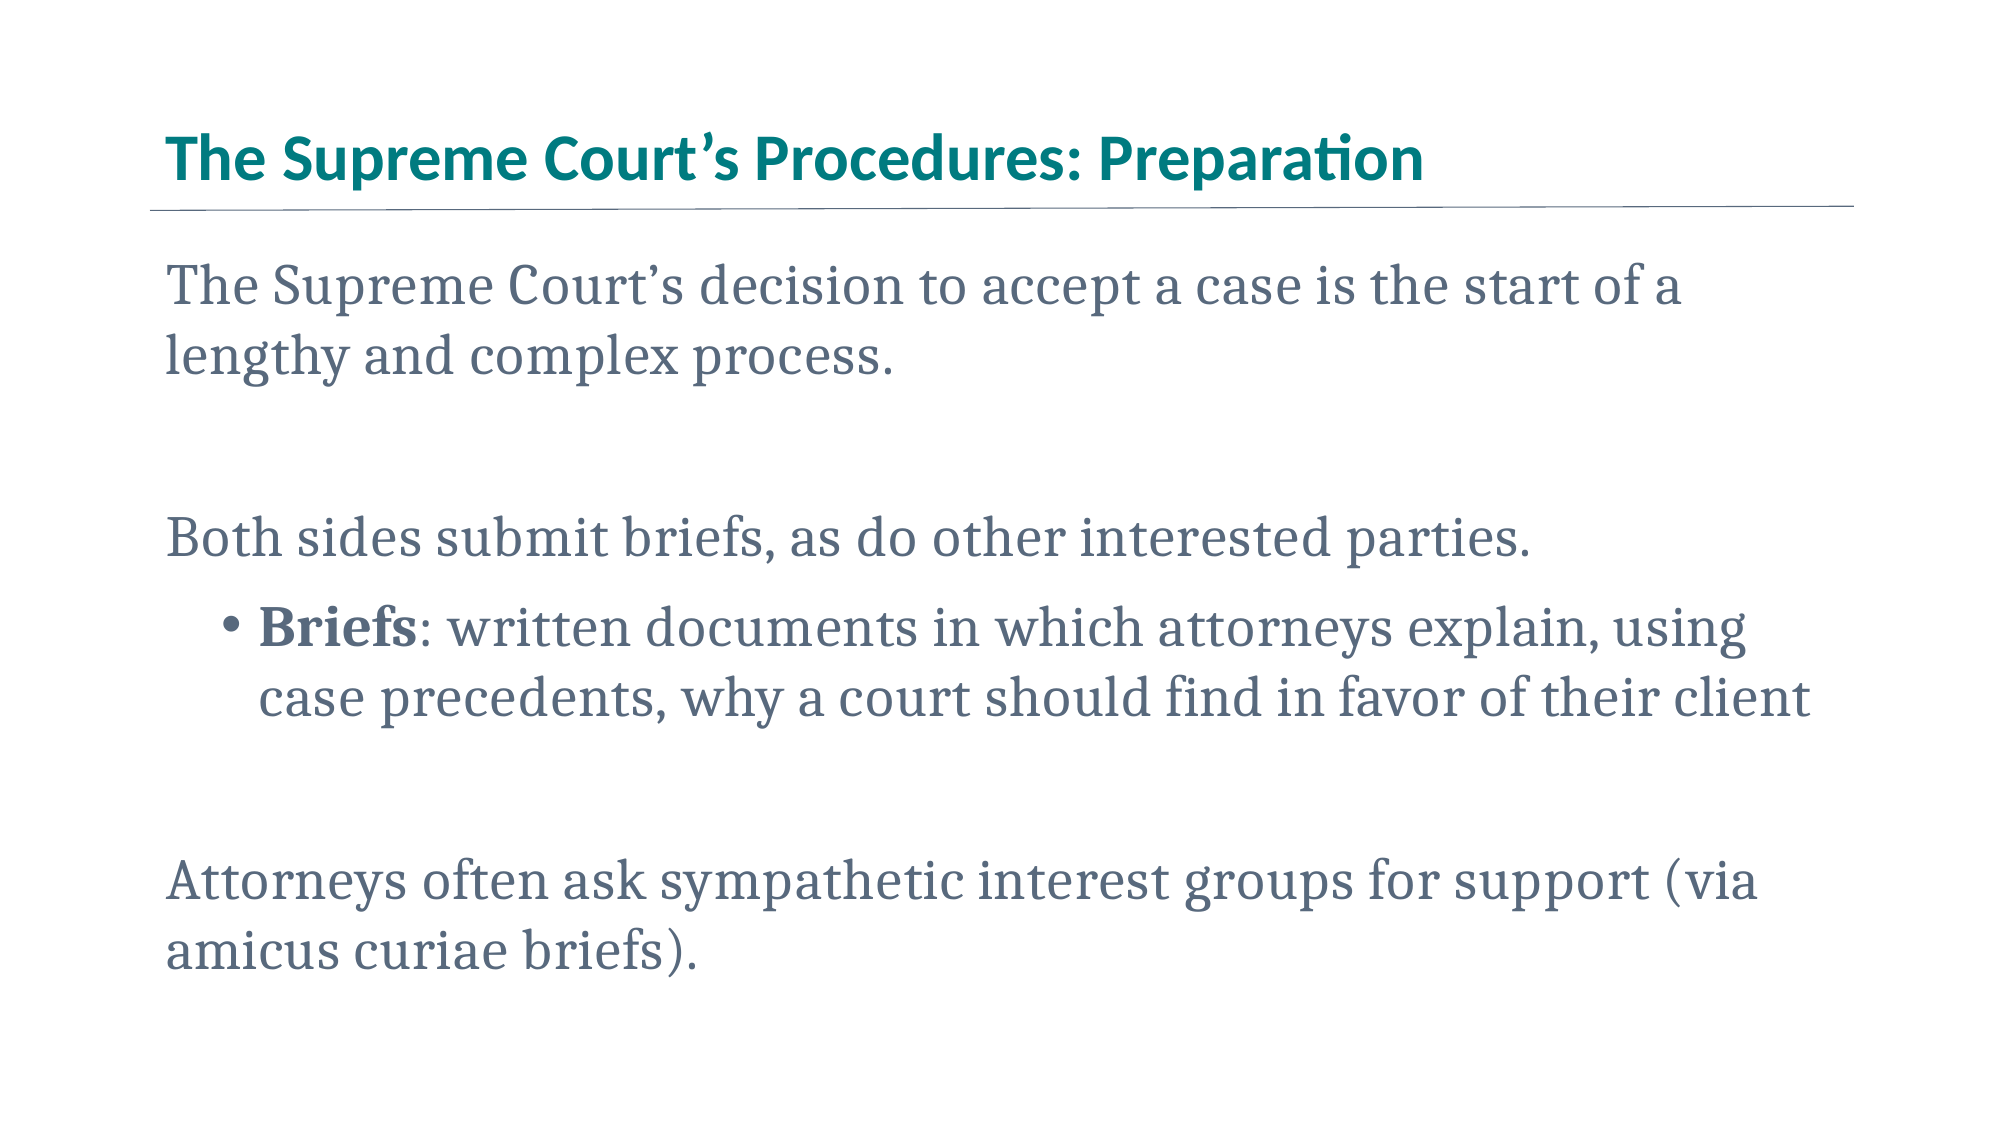

# The Supreme Court’s Procedures: Preparation
The Supreme Court’s decision to accept a case is the start of a lengthy and complex process.

Both sides submit briefs, as do other interested parties.
Briefs: written documents in which attorneys explain, using case precedents, why a court should find in favor of their client

Attorneys often ask sympathetic interest groups for support (via amicus curiae briefs).